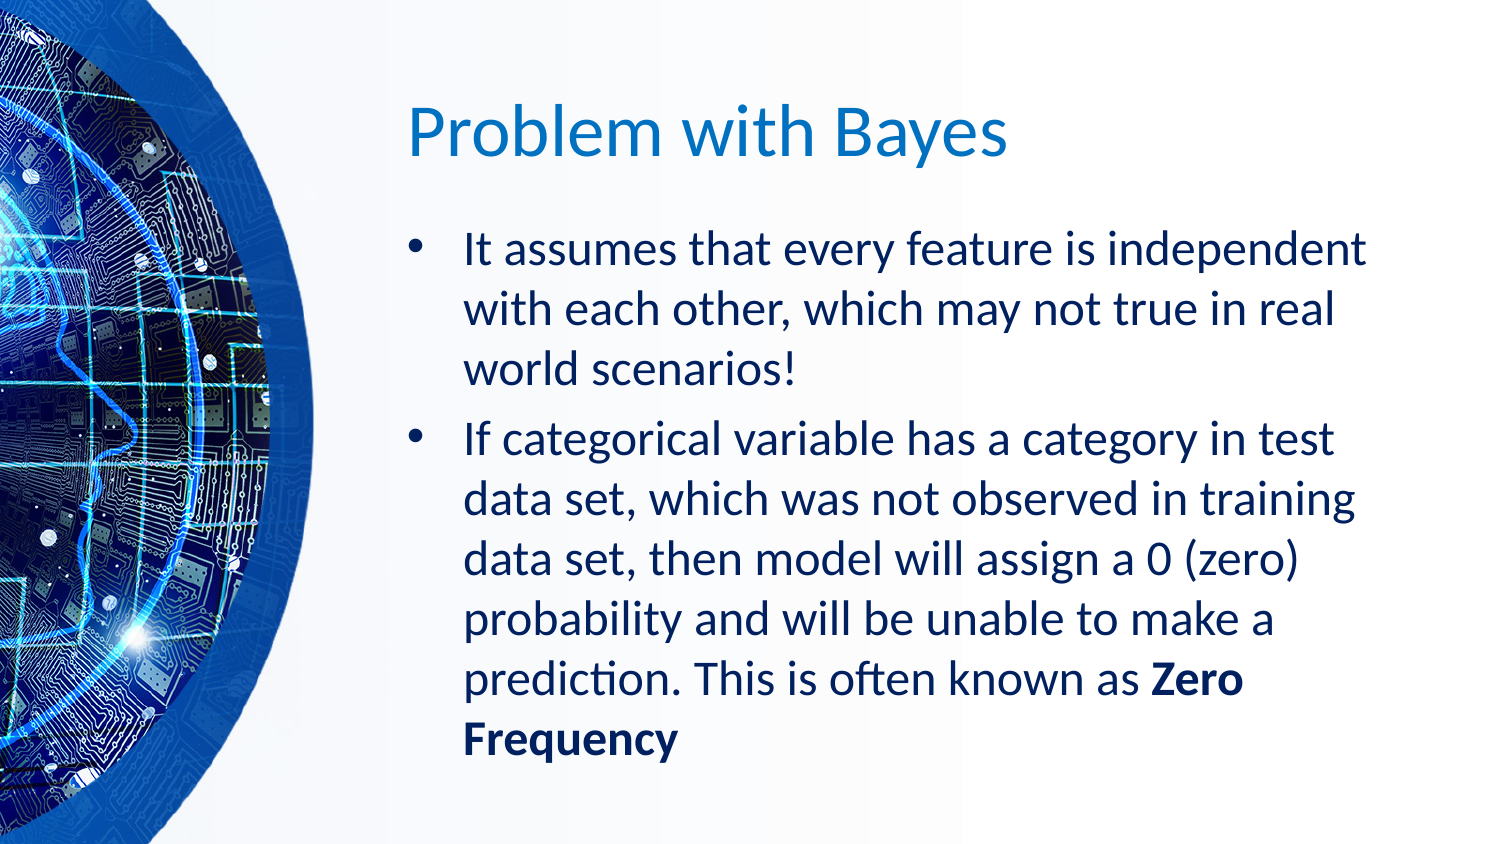

# Problem with Bayes
It assumes that every feature is independent with each other, which may not true in real world scenarios!
If categorical variable has a category in test data set, which was not observed in training data set, then model will assign a 0 (zero) probability and will be unable to make a prediction. This is often known as Zero Frequency